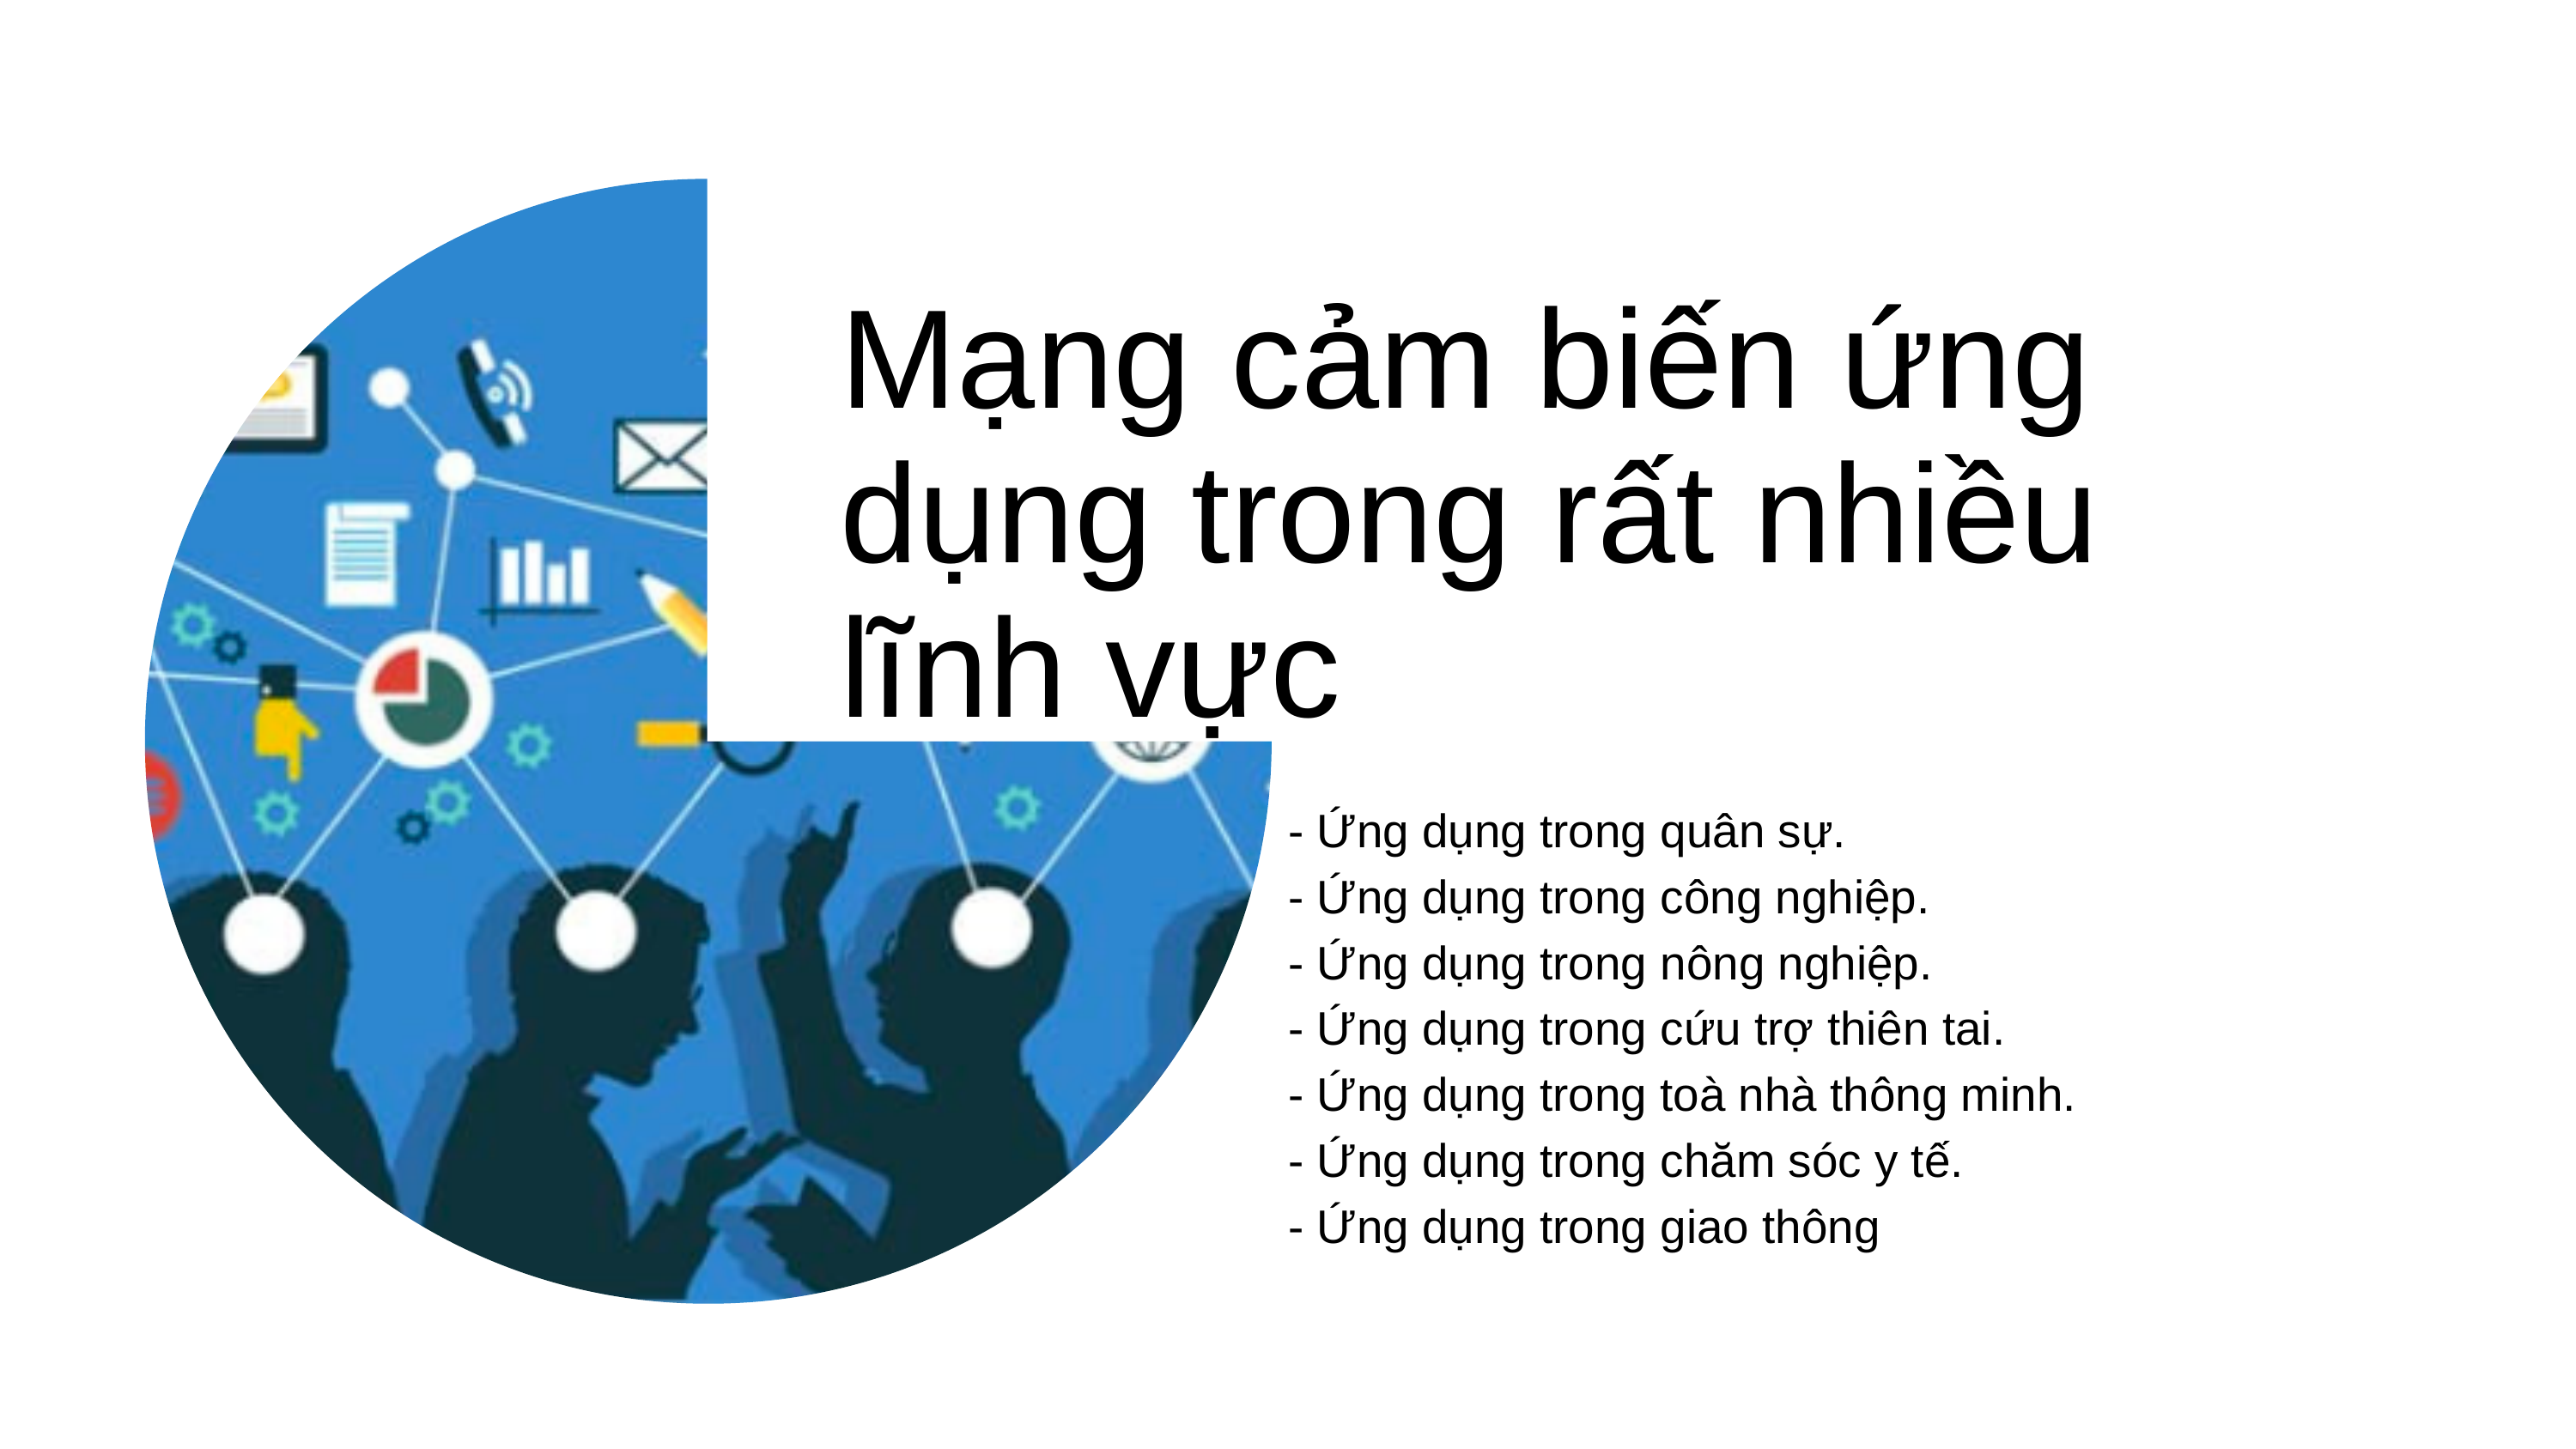

Mạng cảm biến ứng dụng trong rất nhiều lĩnh vực
- Ứng dụng trong quân sự.
- Ứng dụng trong công nghiệp.
- Ứng dụng trong nông nghiệp.
- Ứng dụng trong cứu trợ thiên tai.
- Ứng dụng trong toà nhà thông minh.
- Ứng dụng trong chăm sóc y tế.
- Ứng dụng trong giao thông